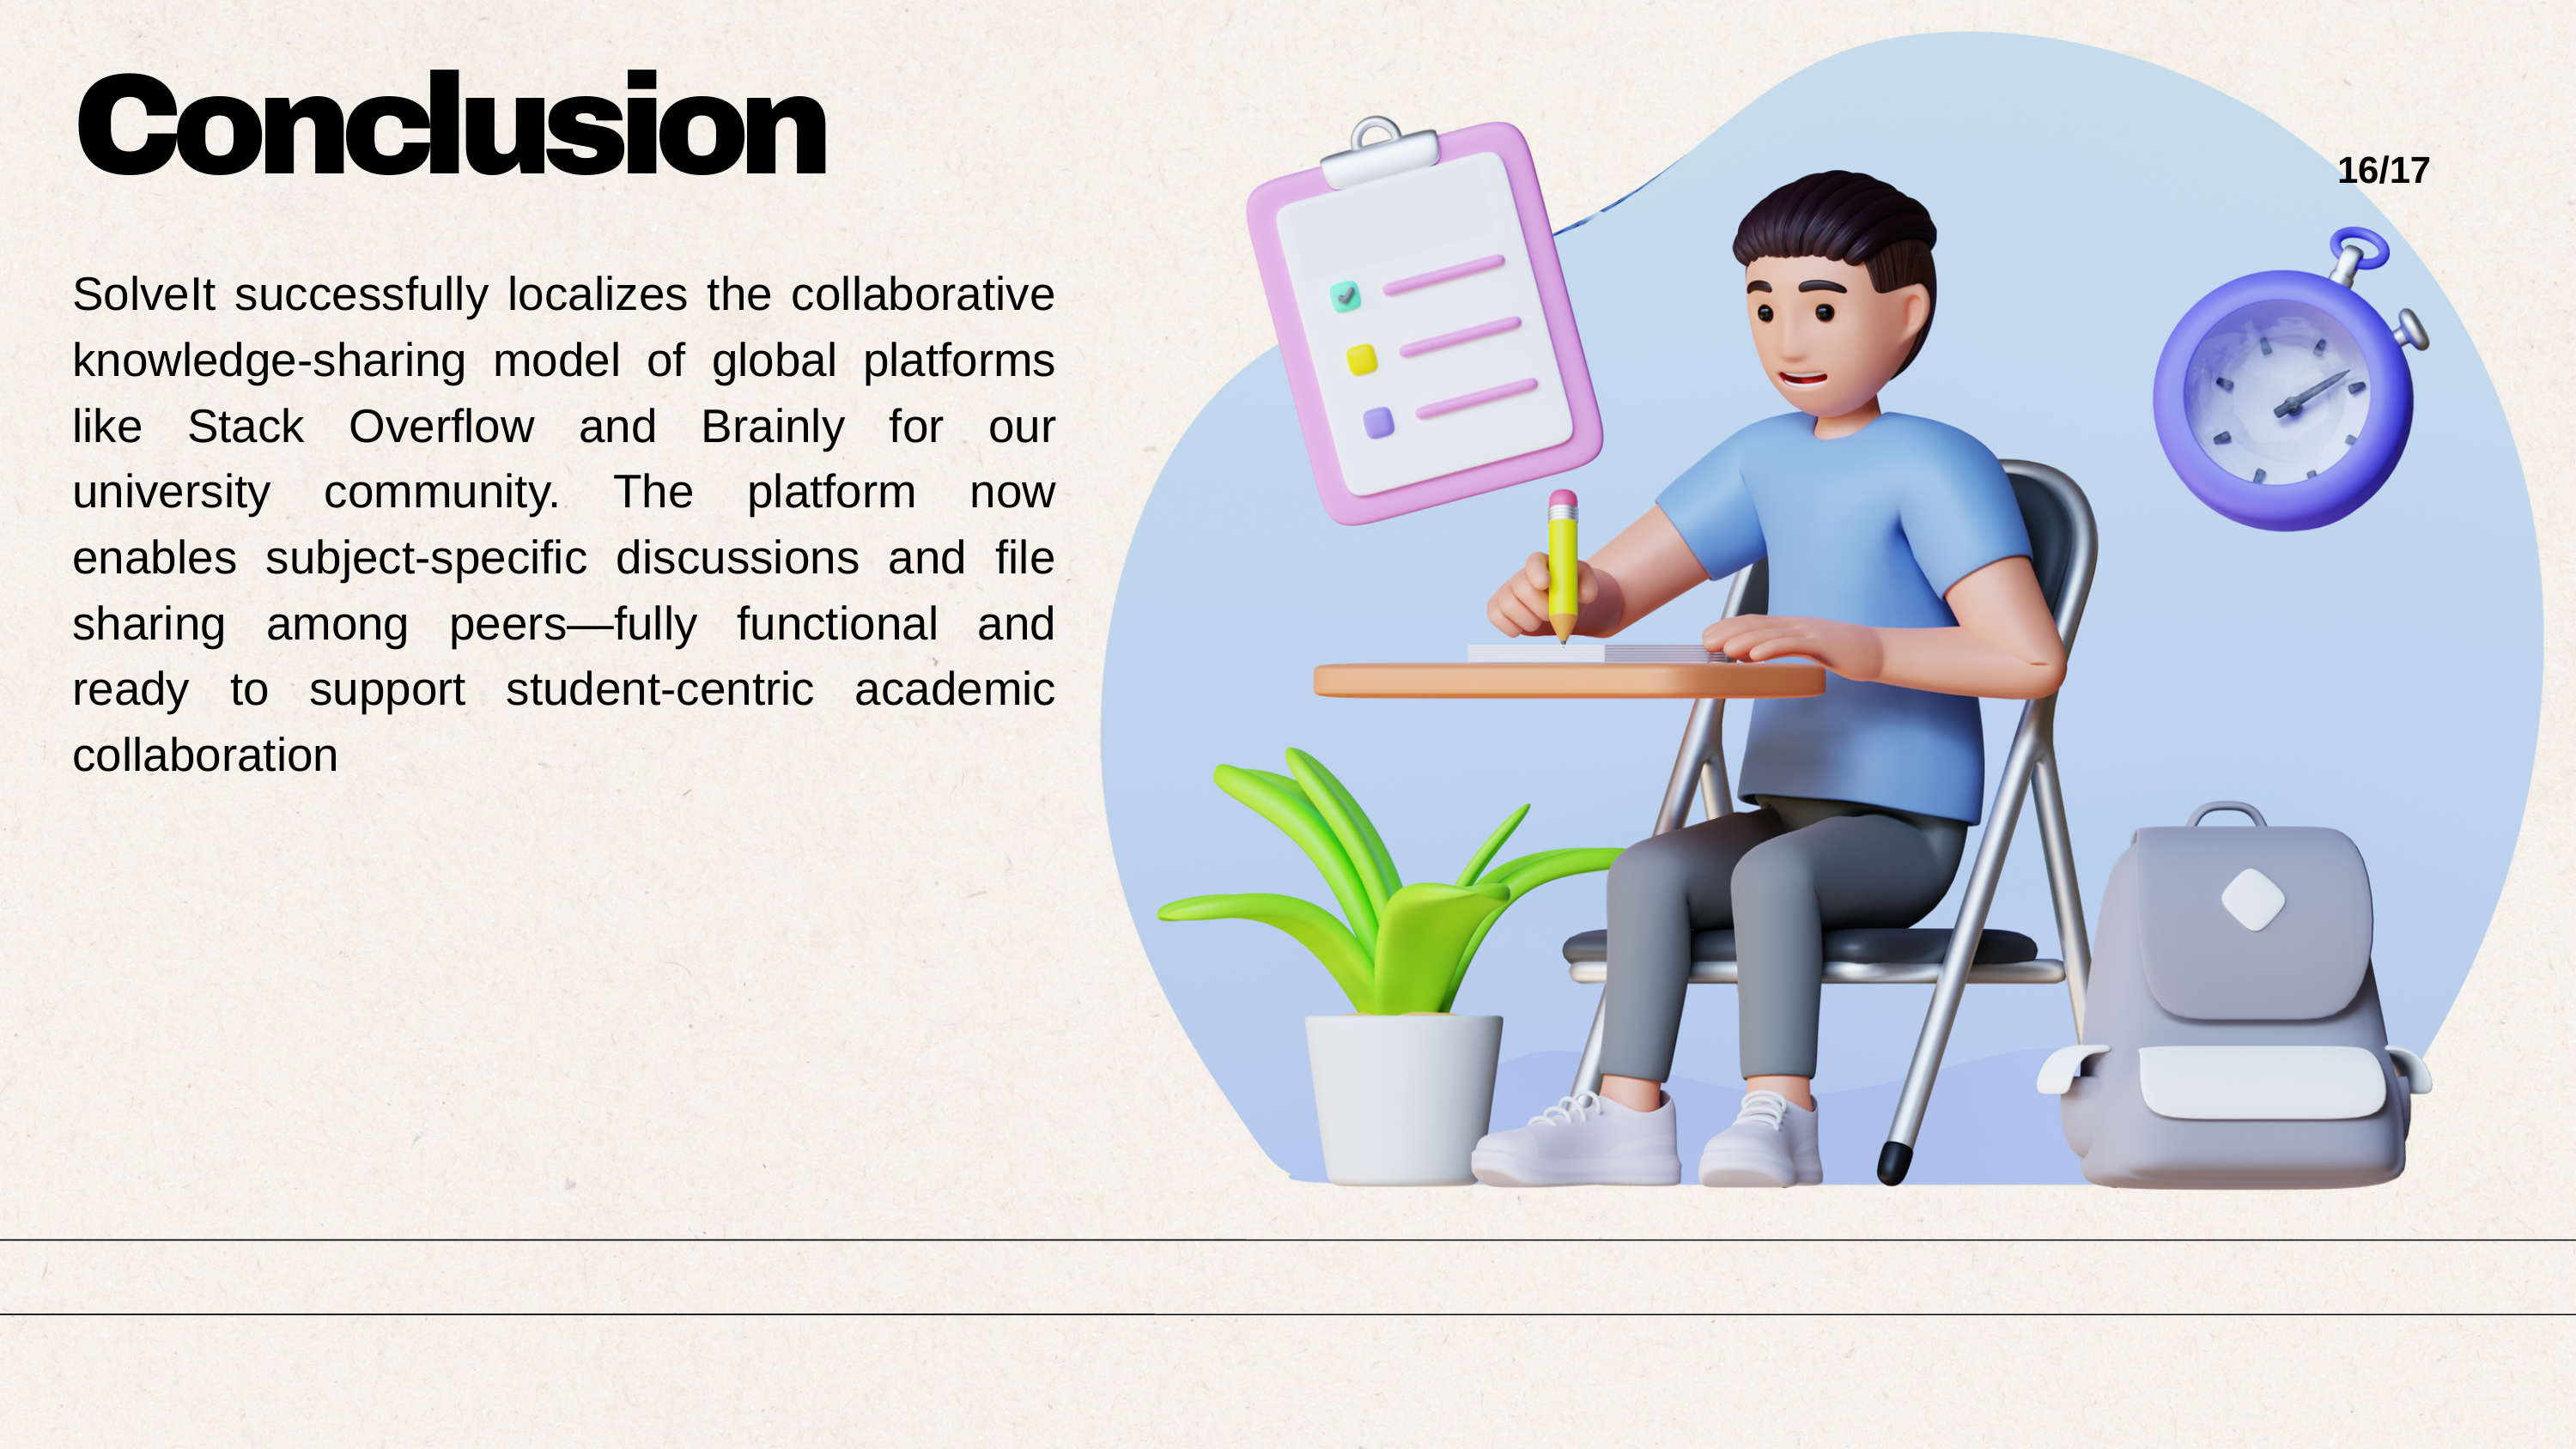

Conclusion
16/17

SolveIt successfully localizes the collaborative knowledge-sharing model of global platforms like Stack Overflow and Brainly for our university community. The platform now enables subject-specific discussions and file sharing among peers—fully functional and ready to support student-centric academic collaboration